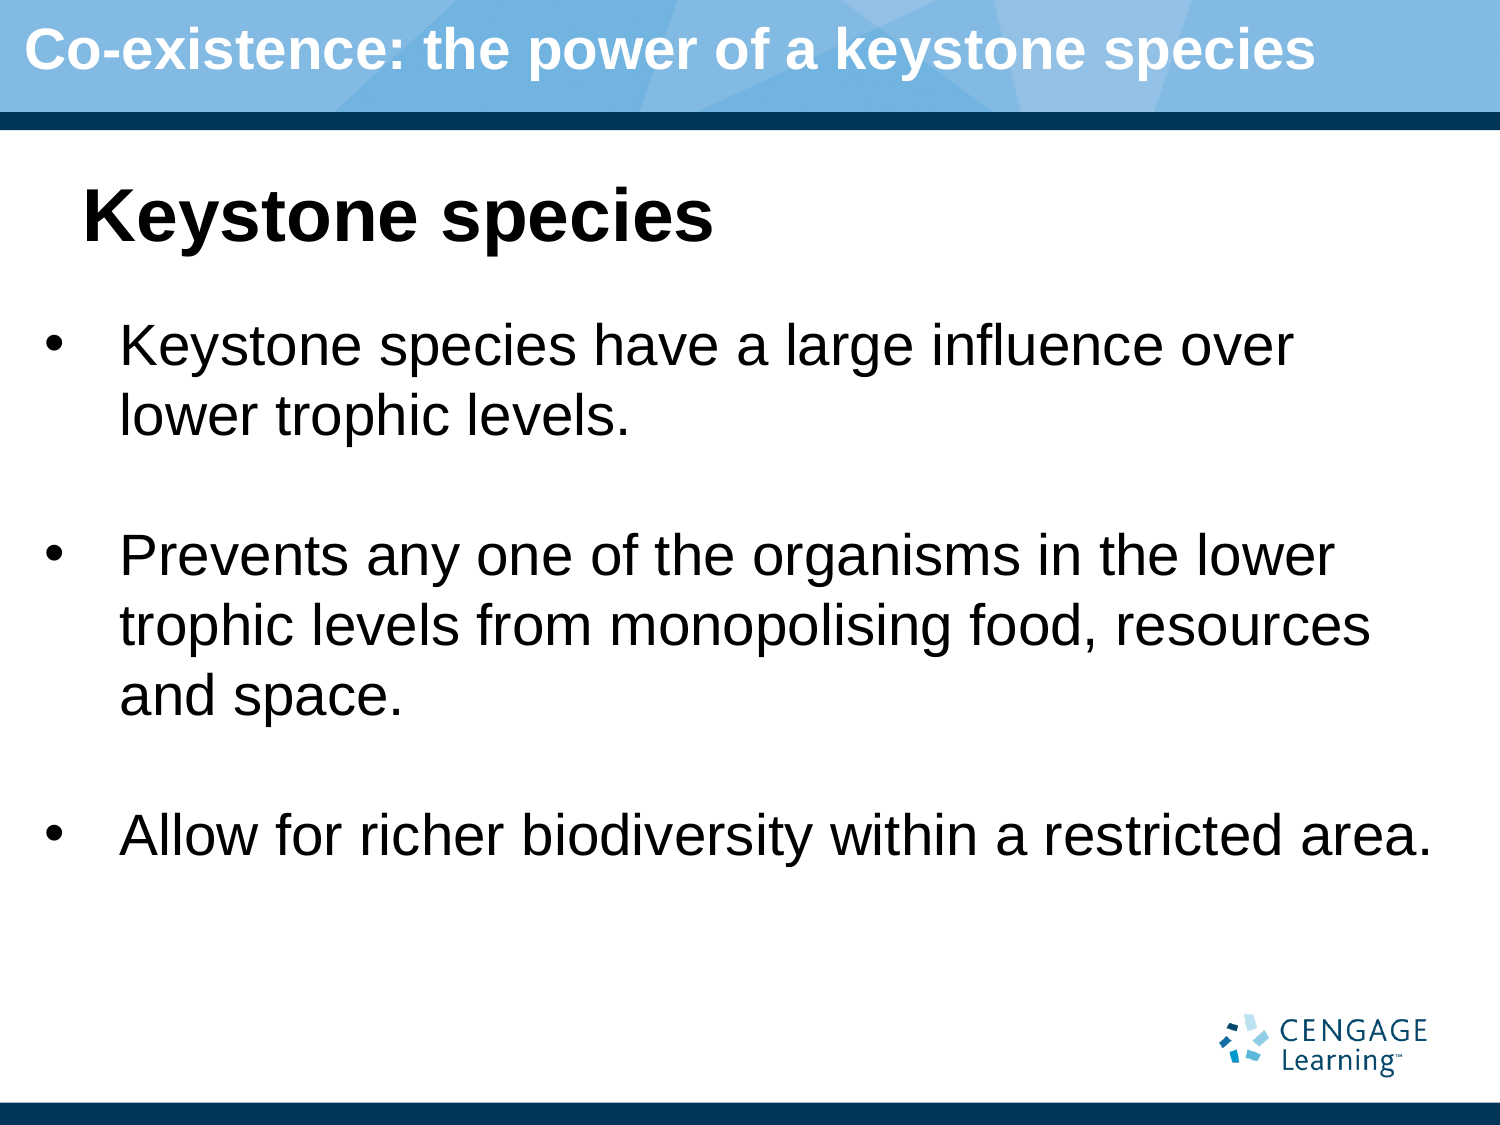

# Co-existence: the power of a keystone species
Keystone species
Keystone species have a large influence over lower trophic levels.

Prevents any one of the organisms in the lower trophic levels from monopolising food, resources and space.

Allow for richer biodiversity within a restricted area.